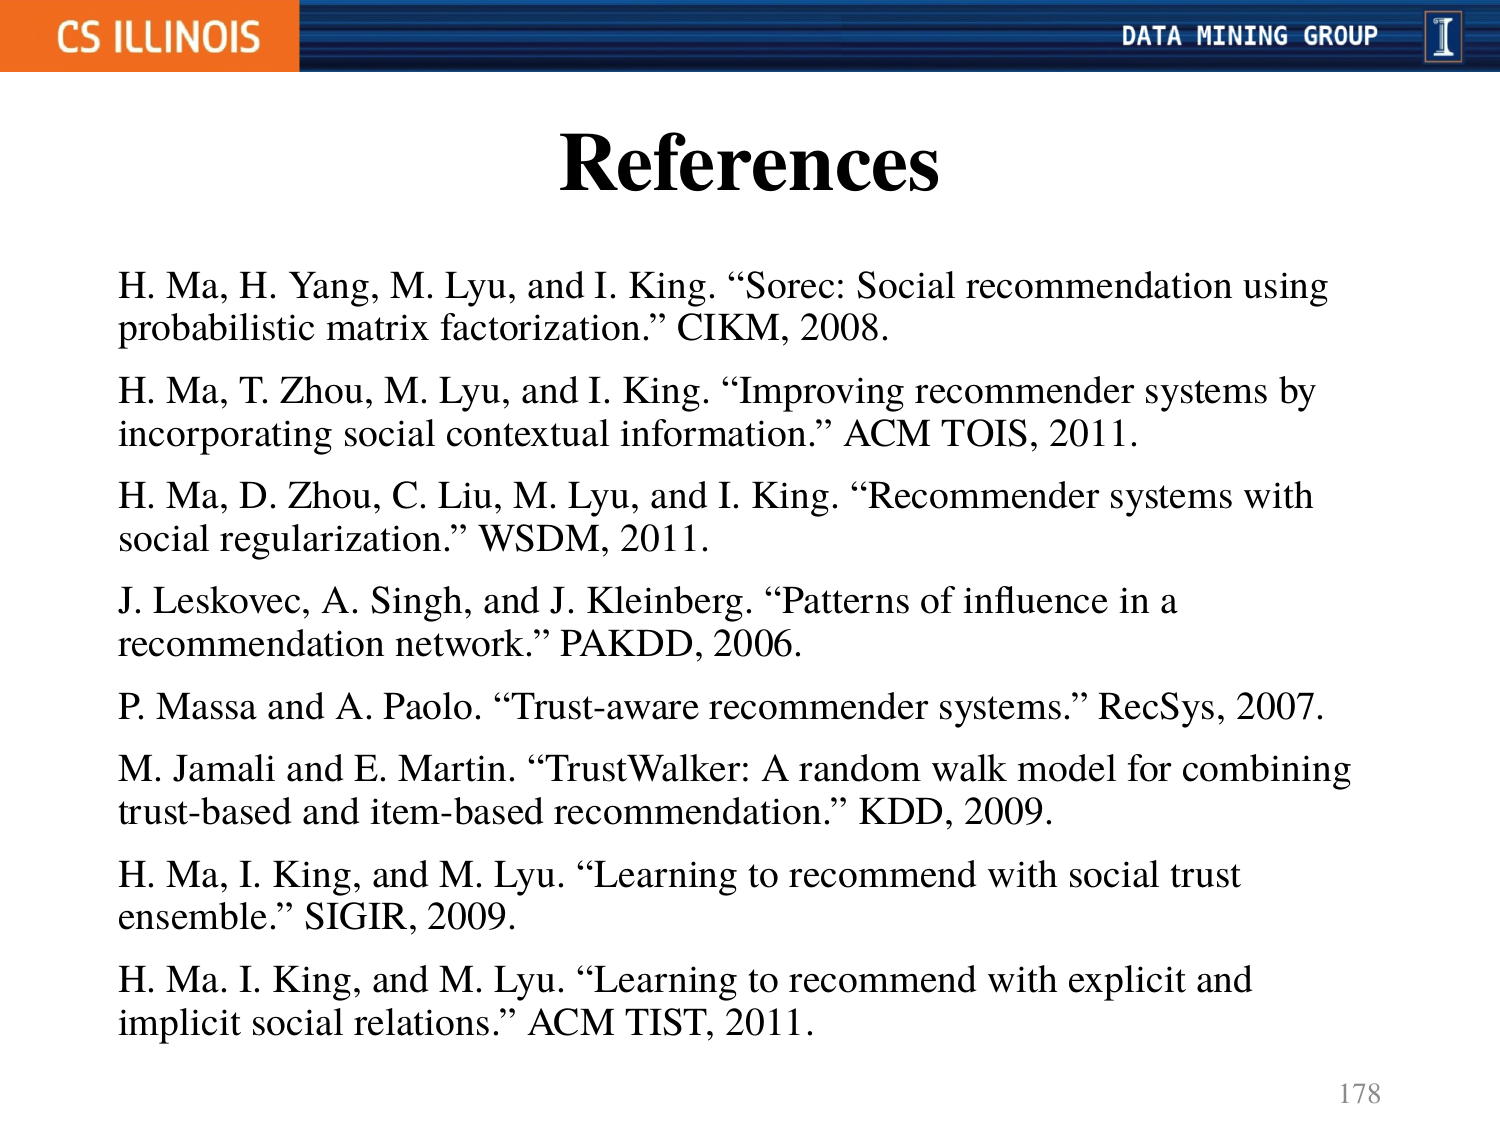

# References
H. Ma, H. Yang, M. Lyu, and I. King. “Sorec: Social recommendation using probabilistic matrix factorization.” CIKM, 2008.
H. Ma, T. Zhou, M. Lyu, and I. King. “Improving recommender systems by incorporating social contextual information.” ACM TOIS, 2011.
H. Ma, D. Zhou, C. Liu, M. Lyu, and I. King. “Recommender systems with social regularization.” WSDM, 2011.
J. Leskovec, A. Singh, and J. Kleinberg. “Patterns of influence in a recommendation network.” PAKDD, 2006.
P. Massa and A. Paolo. “Trust-aware recommender systems.” RecSys, 2007.
M. Jamali and E. Martin. “TrustWalker: A random walk model for combining trust-based and item-based recommendation.” KDD, 2009.
H. Ma, I. King, and M. Lyu. “Learning to recommend with social trust ensemble.” SIGIR, 2009.
H. Ma. I. King, and M. Lyu. “Learning to recommend with explicit and implicit social relations.” ACM TIST, 2011.
178